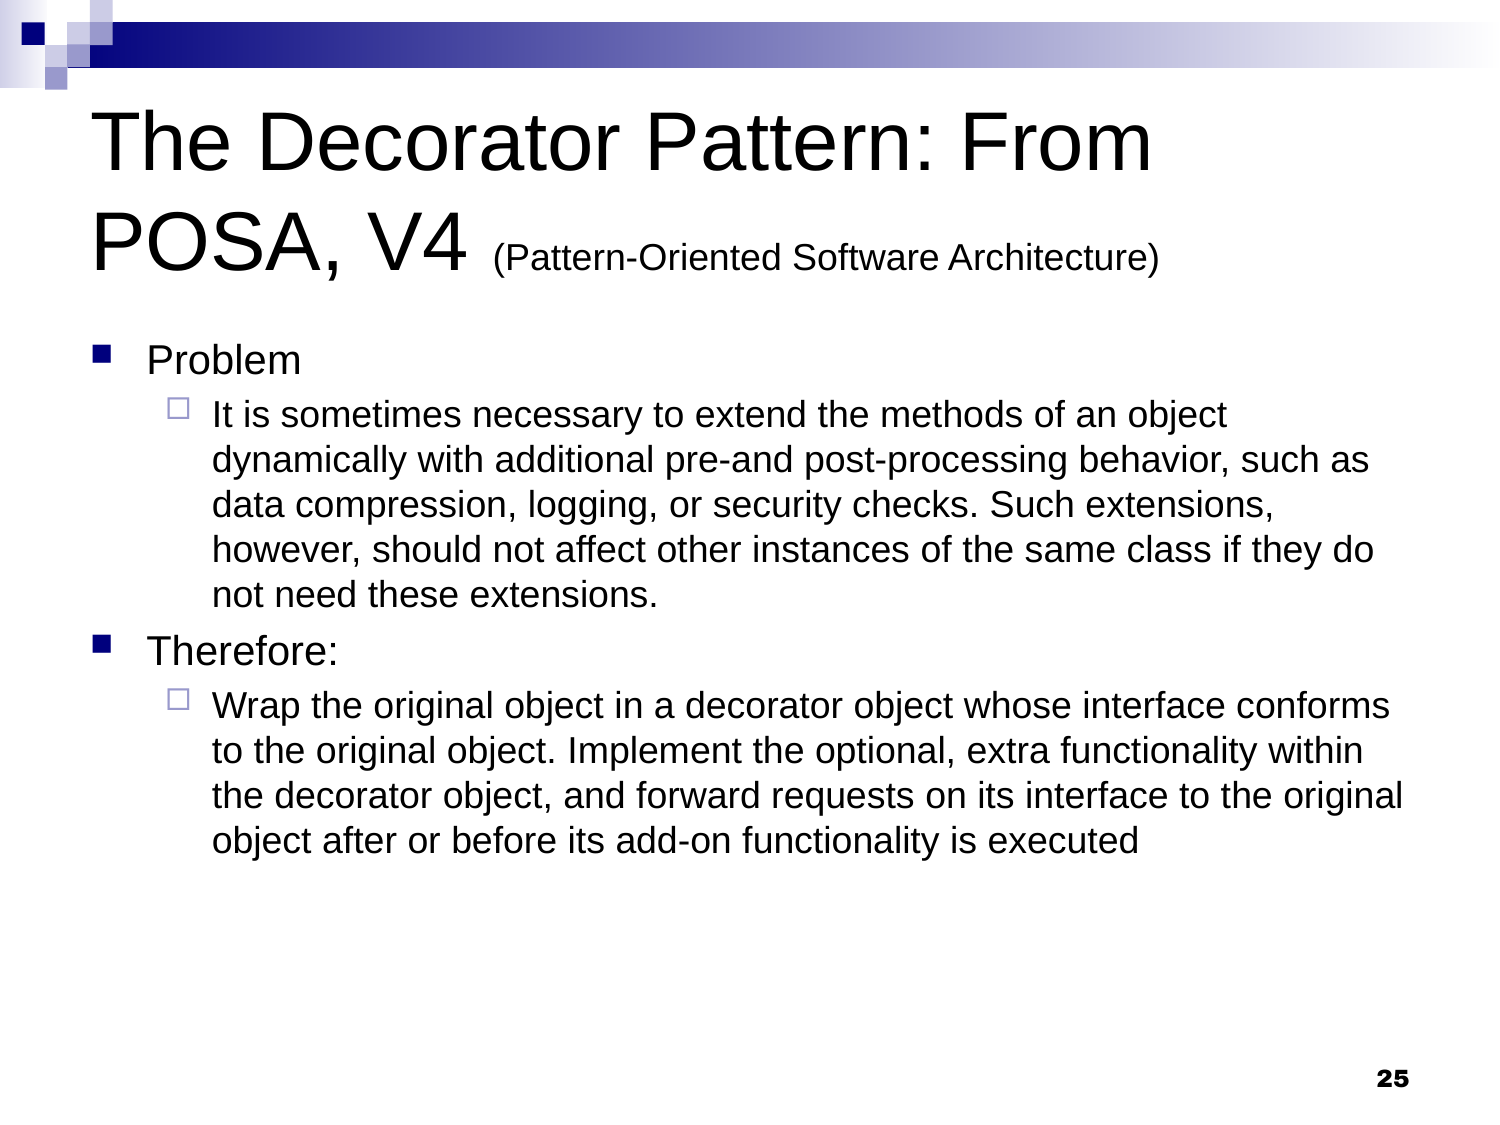

# The Decorator Pattern: From POSA, V4 (Pattern-Oriented Software Architecture)
Problem
It is sometimes necessary to extend the methods of an object dynamically with additional pre-and post-processing behavior, such as data compression, logging, or security checks. Such extensions, however, should not affect other instances of the same class if they do not need these extensions.
Therefore:
Wrap the original object in a decorator object whose interface conforms to the original object. Implement the optional, extra functionality within the decorator object, and forward requests on its interface to the original object after or before its add-on functionality is executed
25